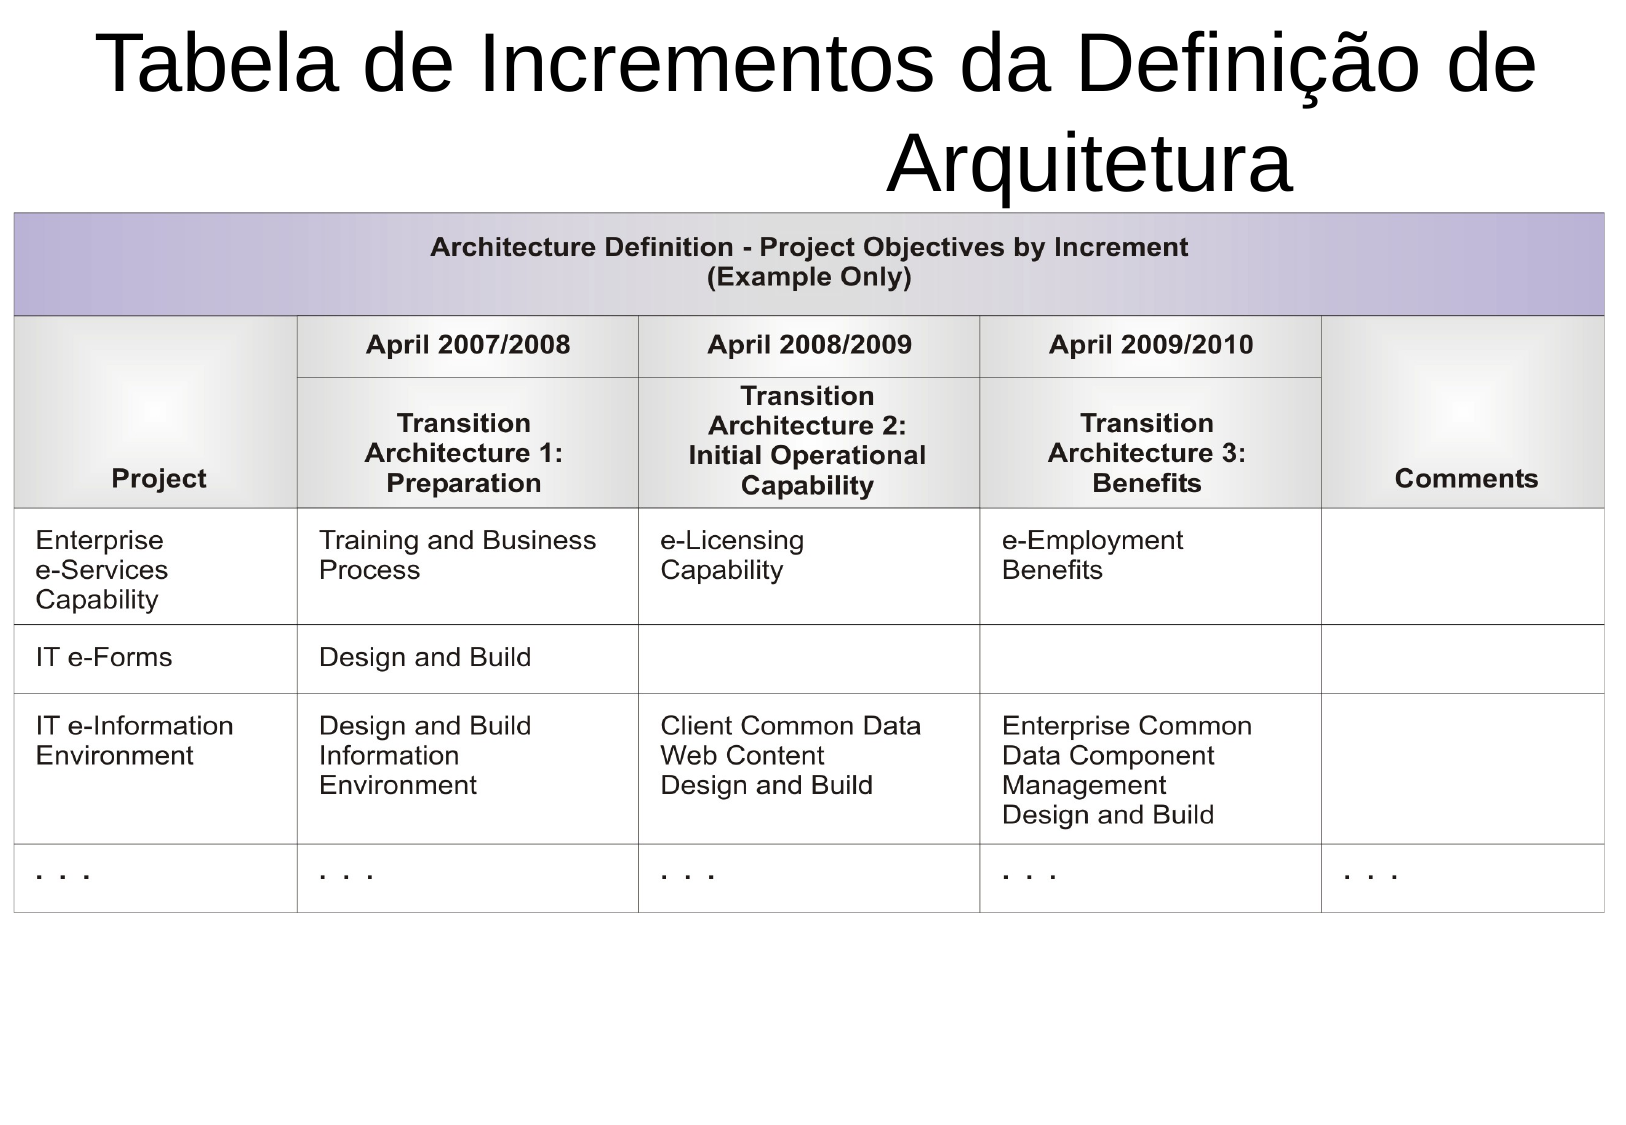

# Tabela de Incrementos da Definição de  Arquitetura